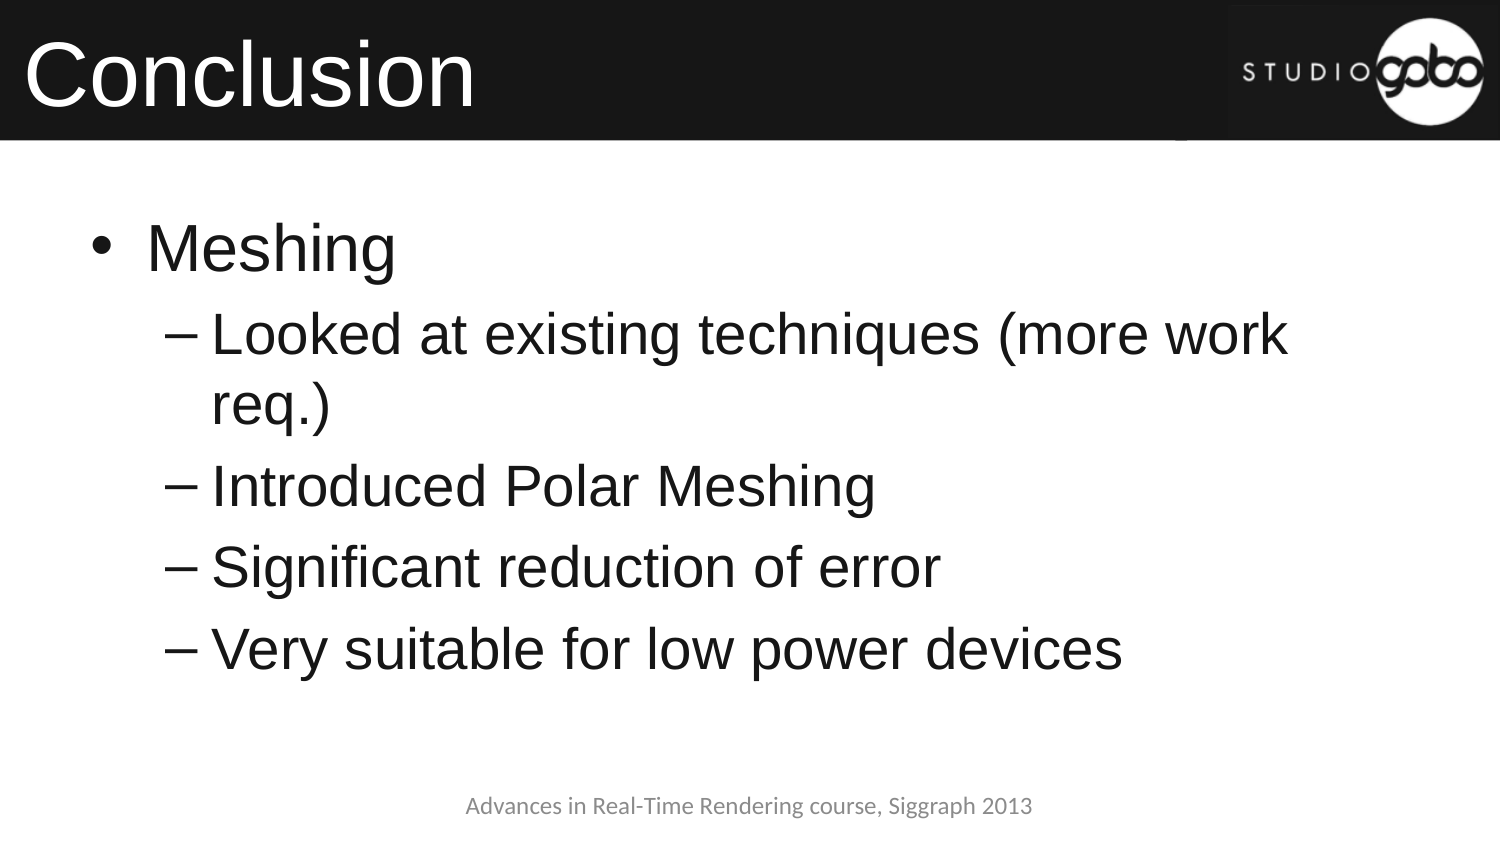

# Conclusion
Meshing
Looked at existing techniques (more work req.)
Introduced Polar Meshing
Significant reduction of error
Very suitable for low power devices
Advances in Real-Time Rendering course, Siggraph 2013